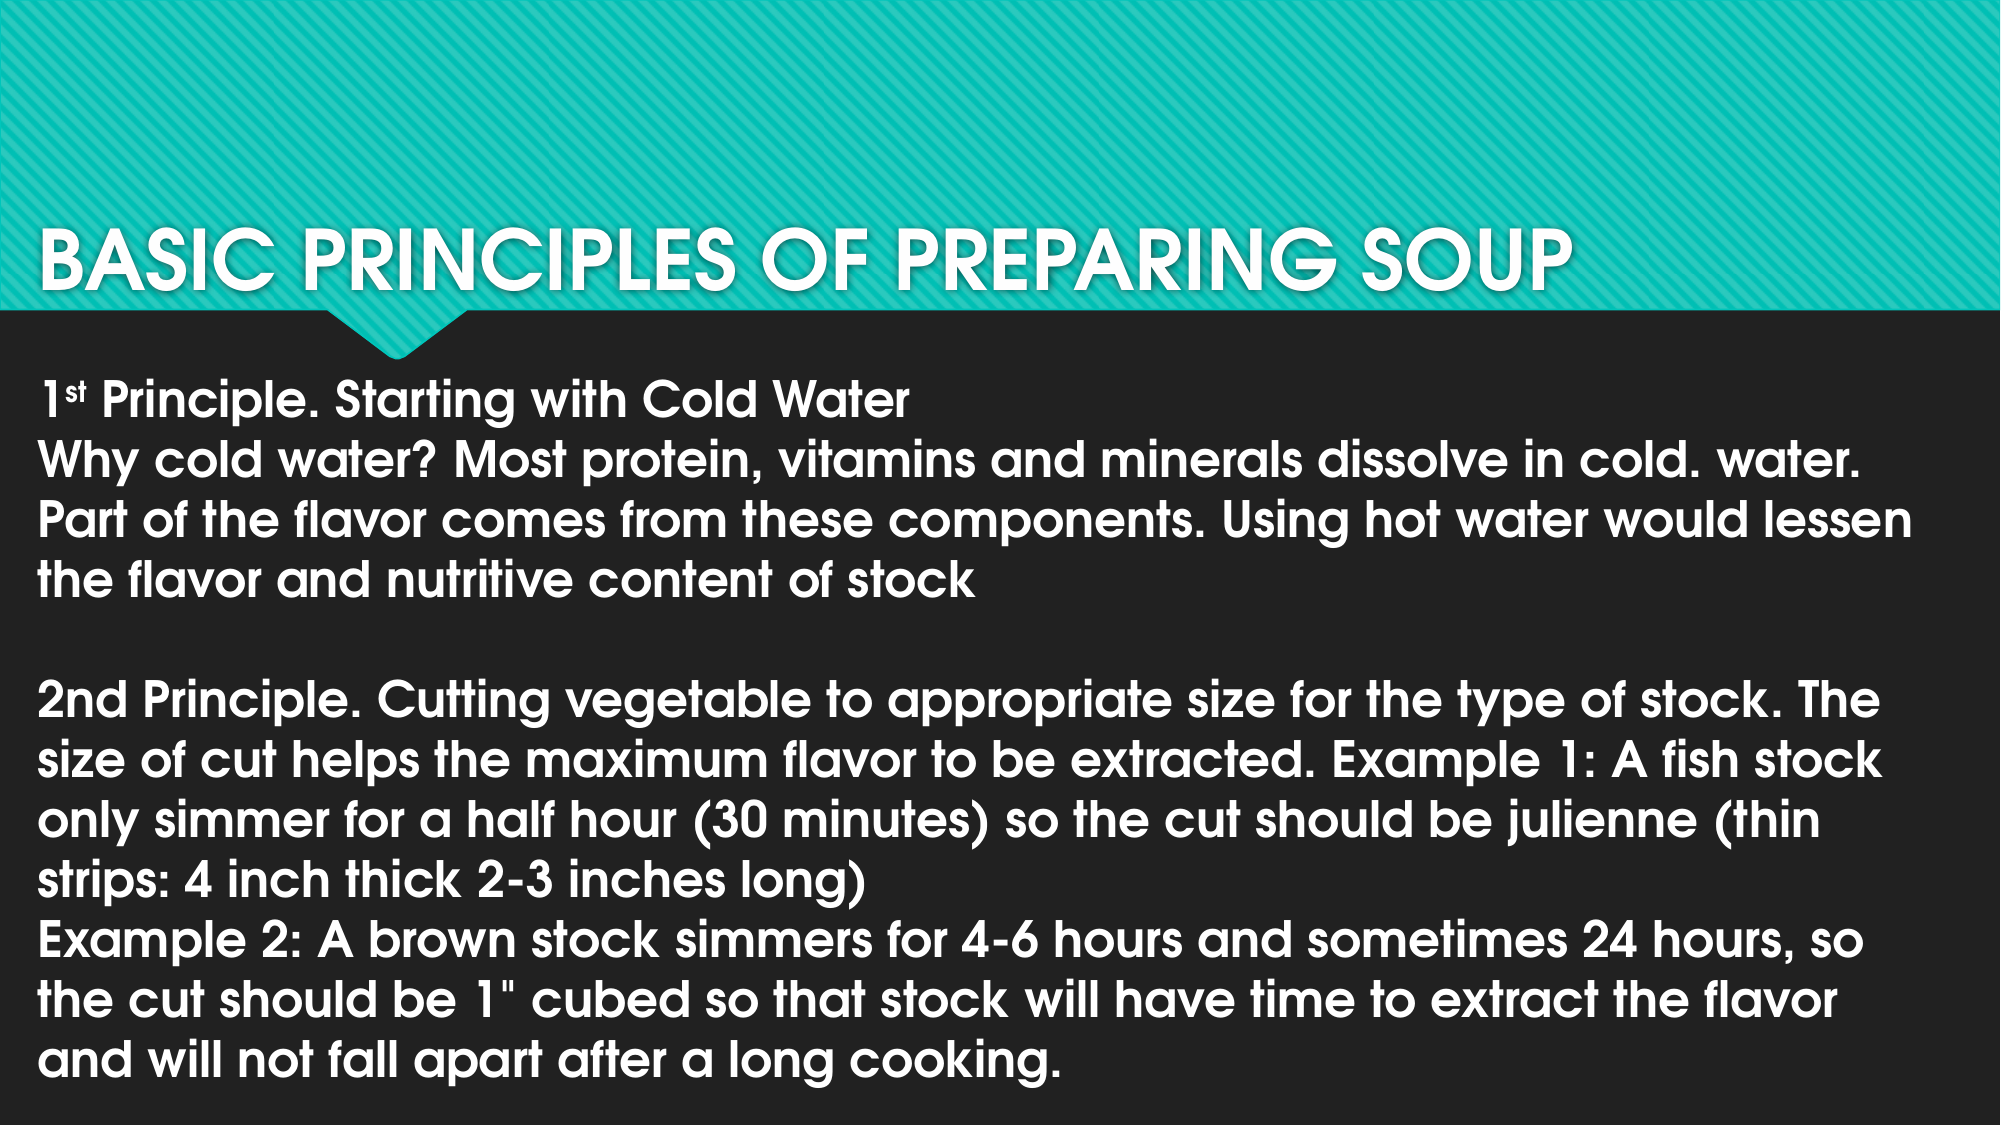

# BASIC PRINCIPLES OF PREPARING SOUP
1st Principle. Starting with Cold Water
Why cold water? Most protein, vitamins and minerals dissolve in cold. water. Part of the flavor comes from these components. Using hot water would lessen the flavor and nutritive content of stock

2nd Principle. Cutting vegetable to appropriate size for the type of stock. The size of cut helps the maximum flavor to be extracted. Example 1: A fish stock only simmer for a half hour (30 minutes) so the cut should be julienne (thin strips: 4 inch thick 2-3 inches long)
Example 2: A brown stock simmers for 4-6 hours and sometimes 24 hours, so the cut should be 1" cubed so that stock will have time to extract the flavor and will not fall apart after a long cooking.